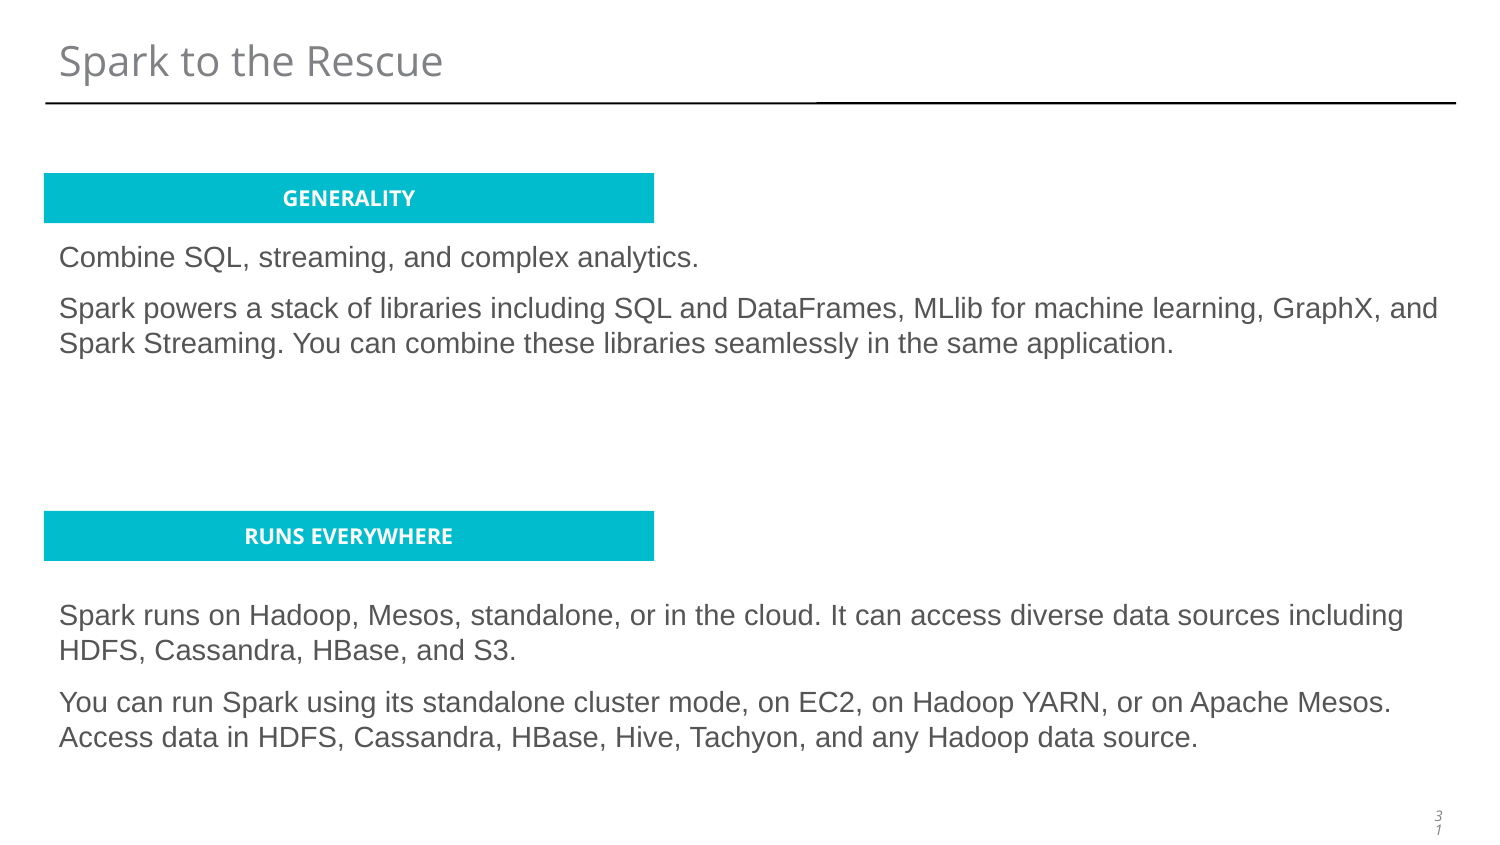

# Spark to the Rescue
GENERALITY
Combine SQL, streaming, and complex analytics.
Spark powers a stack of libraries including SQL and DataFrames, MLlib for machine learning, GraphX, and Spark Streaming. You can combine these libraries seamlessly in the same application.

RUNS EVERYWHERE
Spark runs on Hadoop, Mesos, standalone, or in the cloud. It can access diverse data sources including HDFS, Cassandra, HBase, and S3.
You can run Spark using its standalone cluster mode, on EC2, on Hadoop YARN, or on Apache Mesos. Access data in HDFS, Cassandra, HBase, Hive, Tachyon, and any Hadoop data source.
31